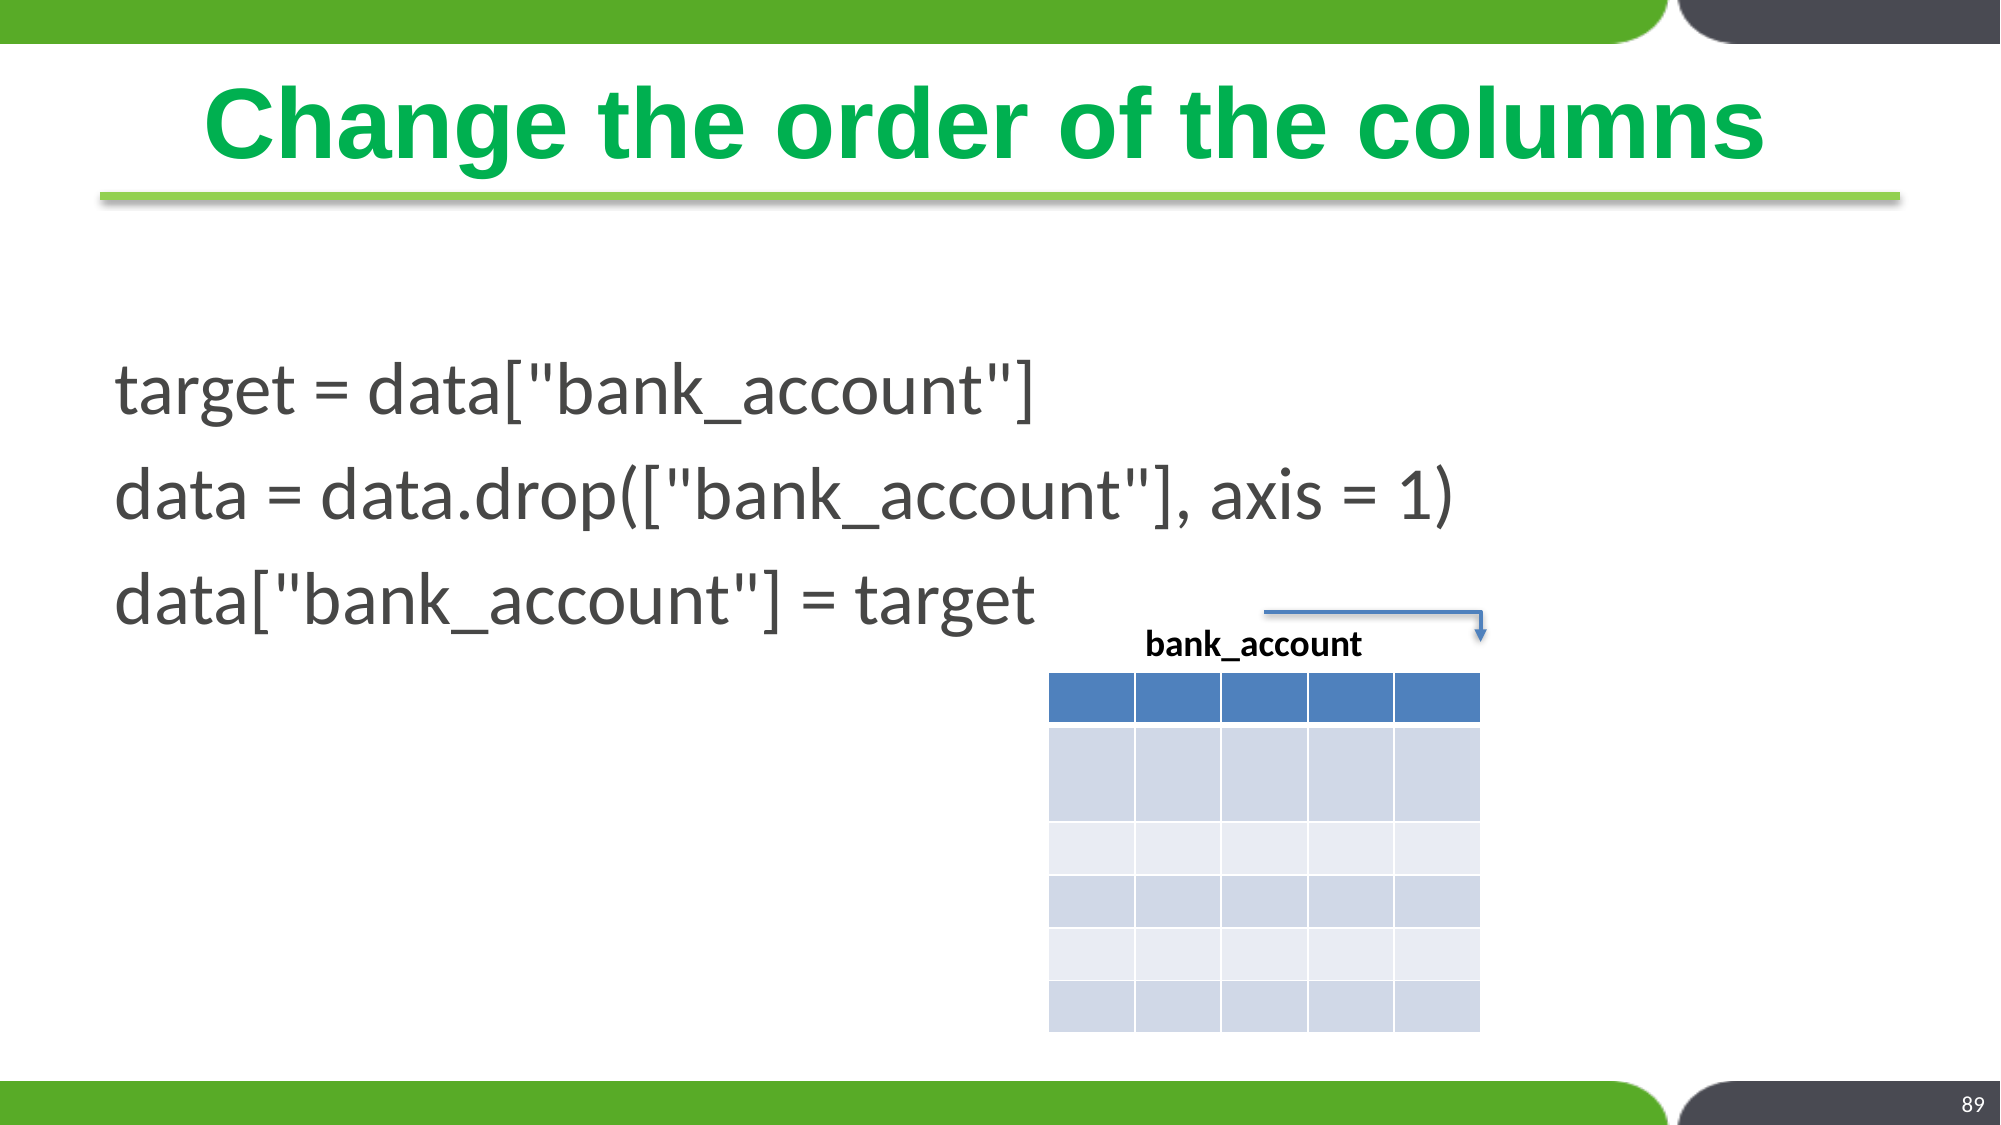

# Change the order of the columns

target = data["bank_account"]
data = data.drop(["bank_account"], axis = 1)
data["bank_account"] = target

bank_account
|  |  |  |  |  |
| --- | --- | --- | --- | --- |
|  |  |  |  |  |
|  |  |  |  |  |
|  |  |  |  |  |
|  |  |  |  |  |
|  |  |  |  |  |
89